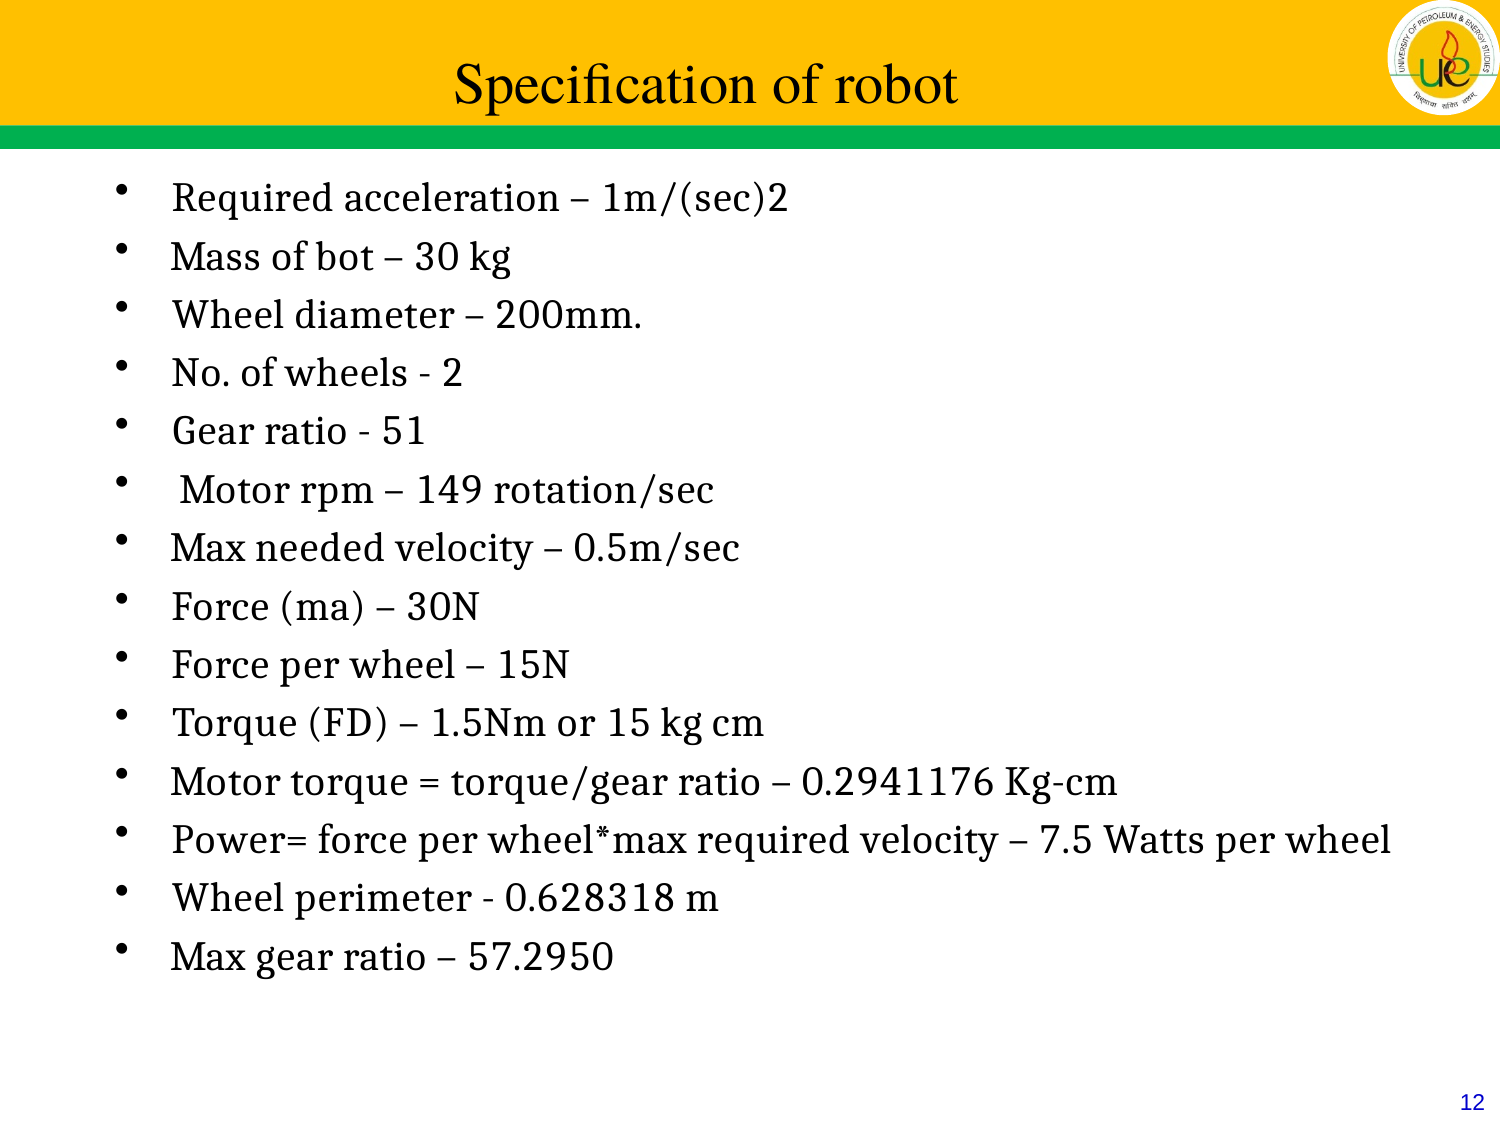

Specification of robot
# Required acceleration – 1m/(sec)2
Mass of bot – 30 kg
Wheel diameter – 200mm.
No. of wheels - 2
Gear ratio - 51
 Motor rpm – 149 rotation/sec
Max needed velocity – 0.5m/sec
Force (ma) – 30N
Force per wheel – 15N
Torque (FD) – 1.5Nm or 15 kg cm
Motor torque = torque/gear ratio – 0.2941176 Kg-cm
Power= force per wheel*max required velocity – 7.5 Watts per wheel
Wheel perimeter - 0.628318 m
Max gear ratio – 57.2950